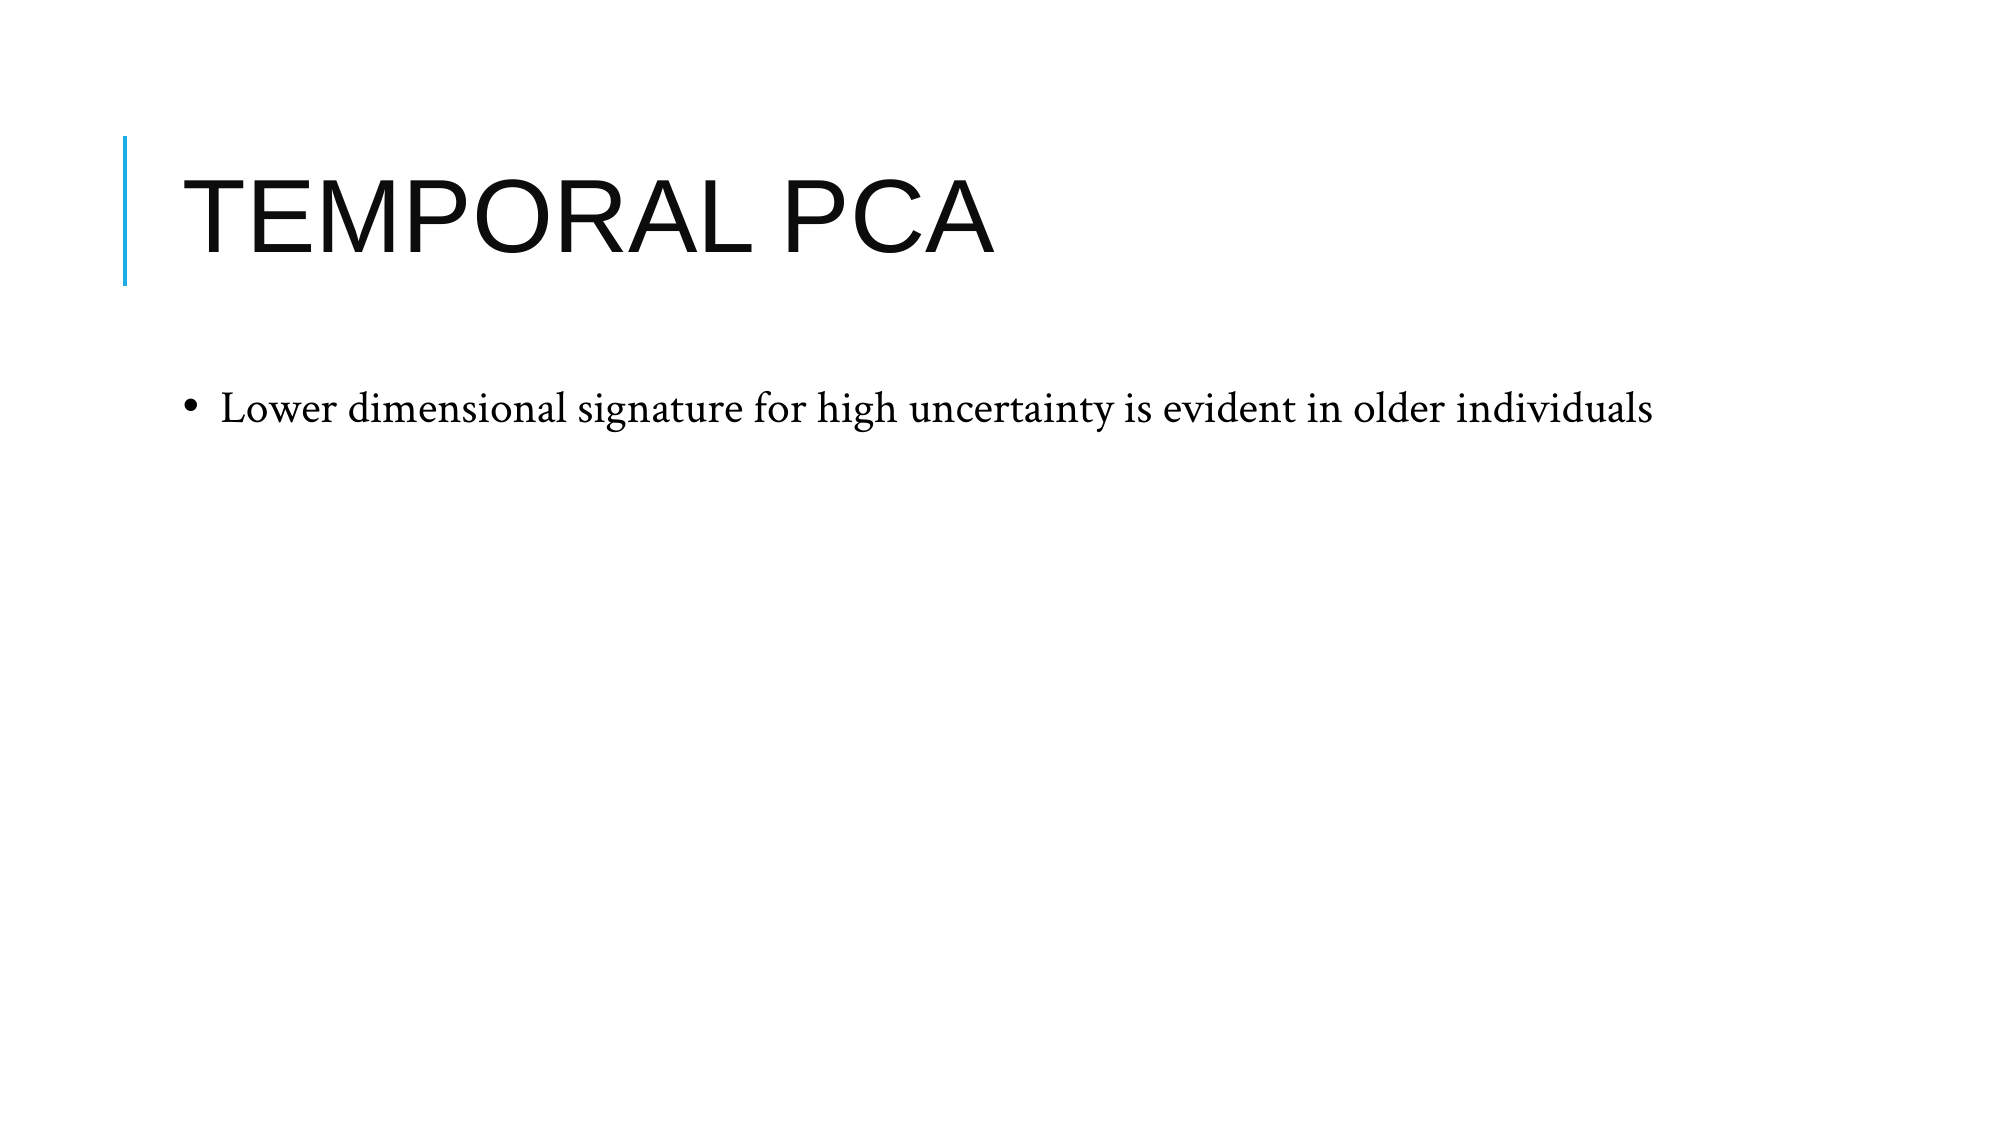

# TEMPORAL PCA
Lower dimensional signature for high uncertainty is evident in older individuals